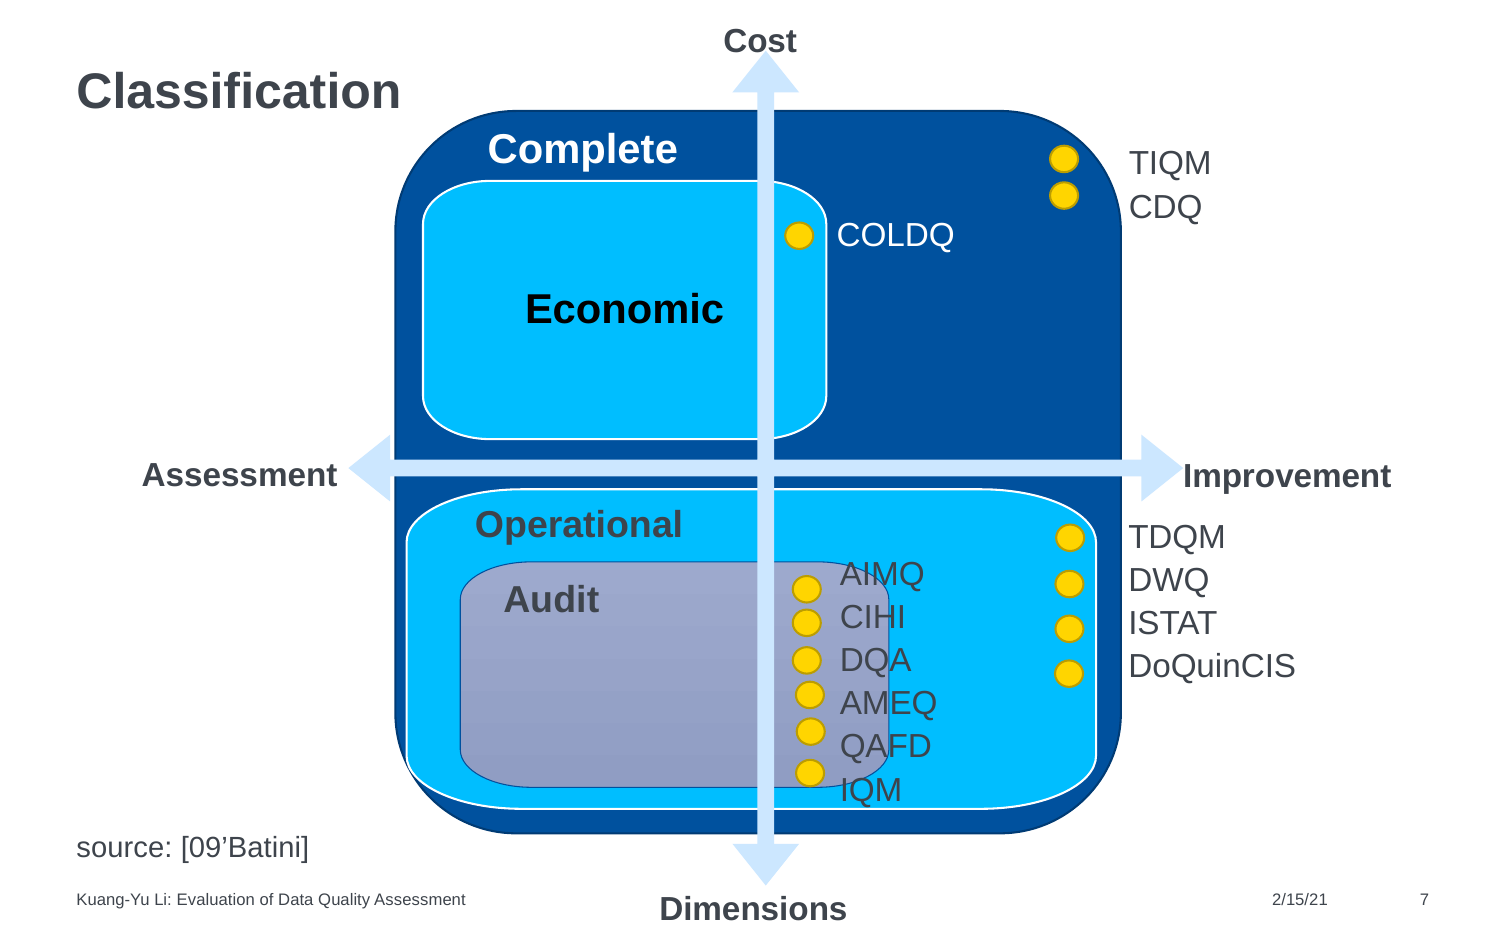

Cost

Assessment
Improvement
Dimensions
# Classification

Complete
TIQM
CDQ

COLDQ
TDQM
DWQ
ISTAT
DoQuinCIS
AIMQ
CIHI
DQA
AMEQ
QAFD
IQM
Economic

Operational

 Audit
source: [09’Batini]
Kuang-Yu Li: Evaluation of Data Quality Assessment
2/15/21
7